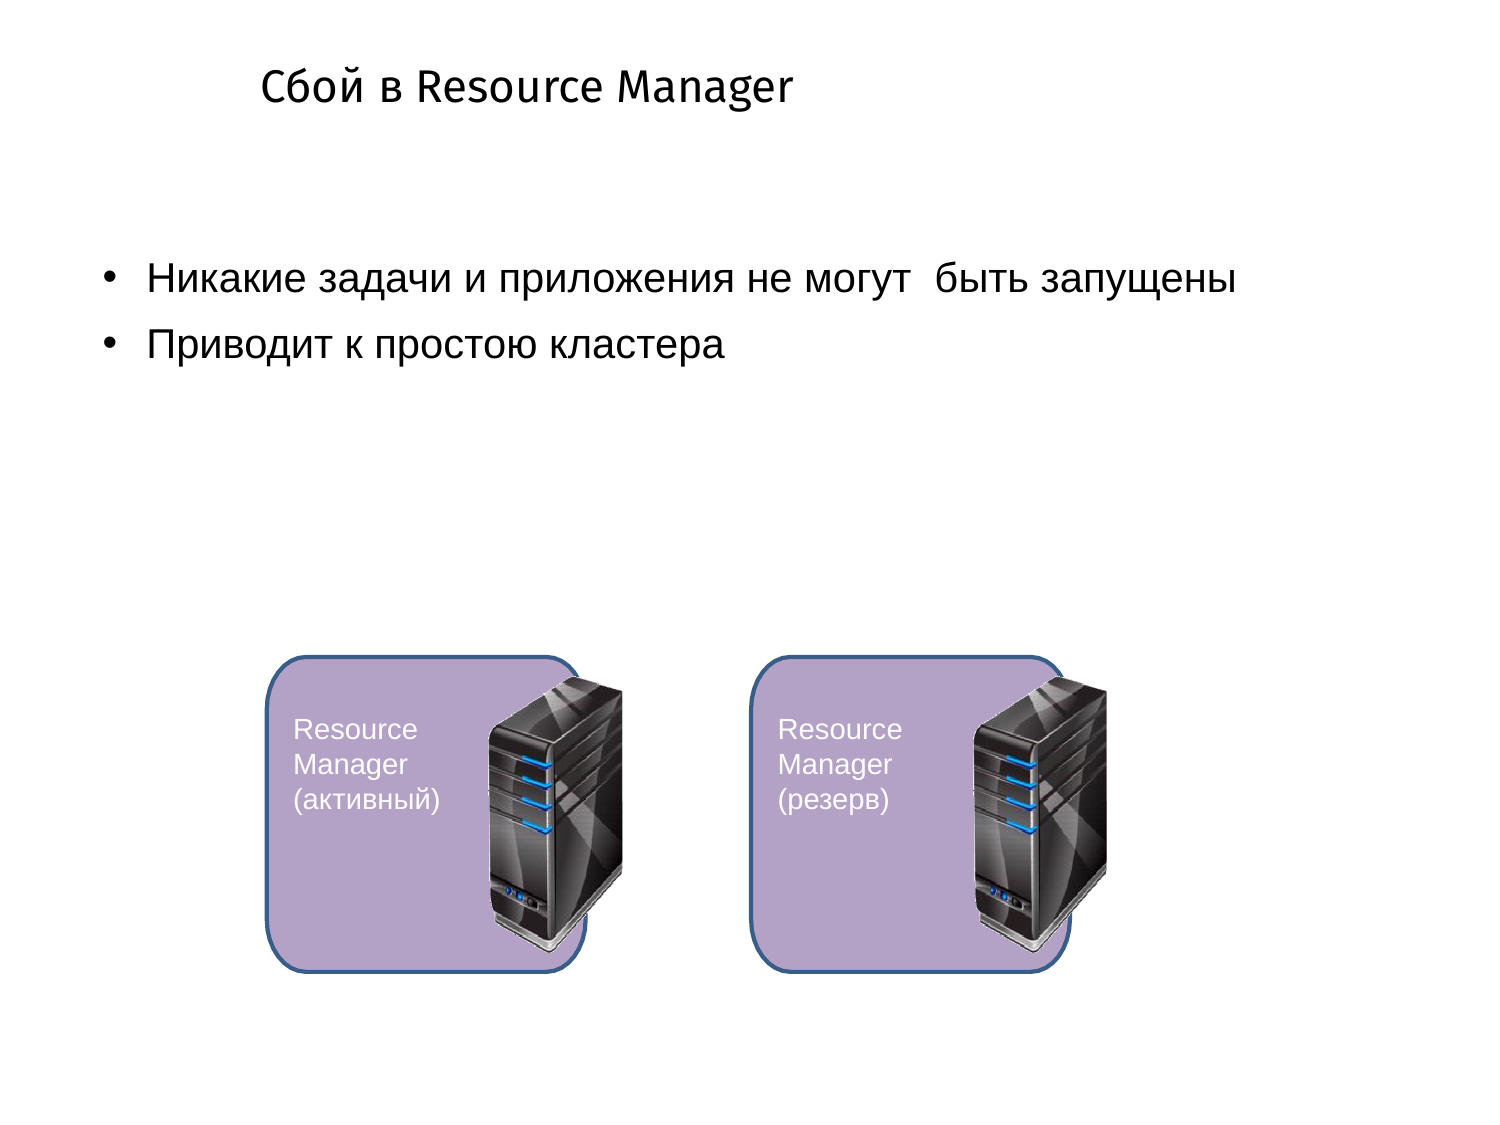

# Сбой в Resource Manager
Никакие задачи и приложения не могут  быть запущены
Приводит к простою кластера

Resource  Manager  (активный)
Resource  Manager  (резерв)